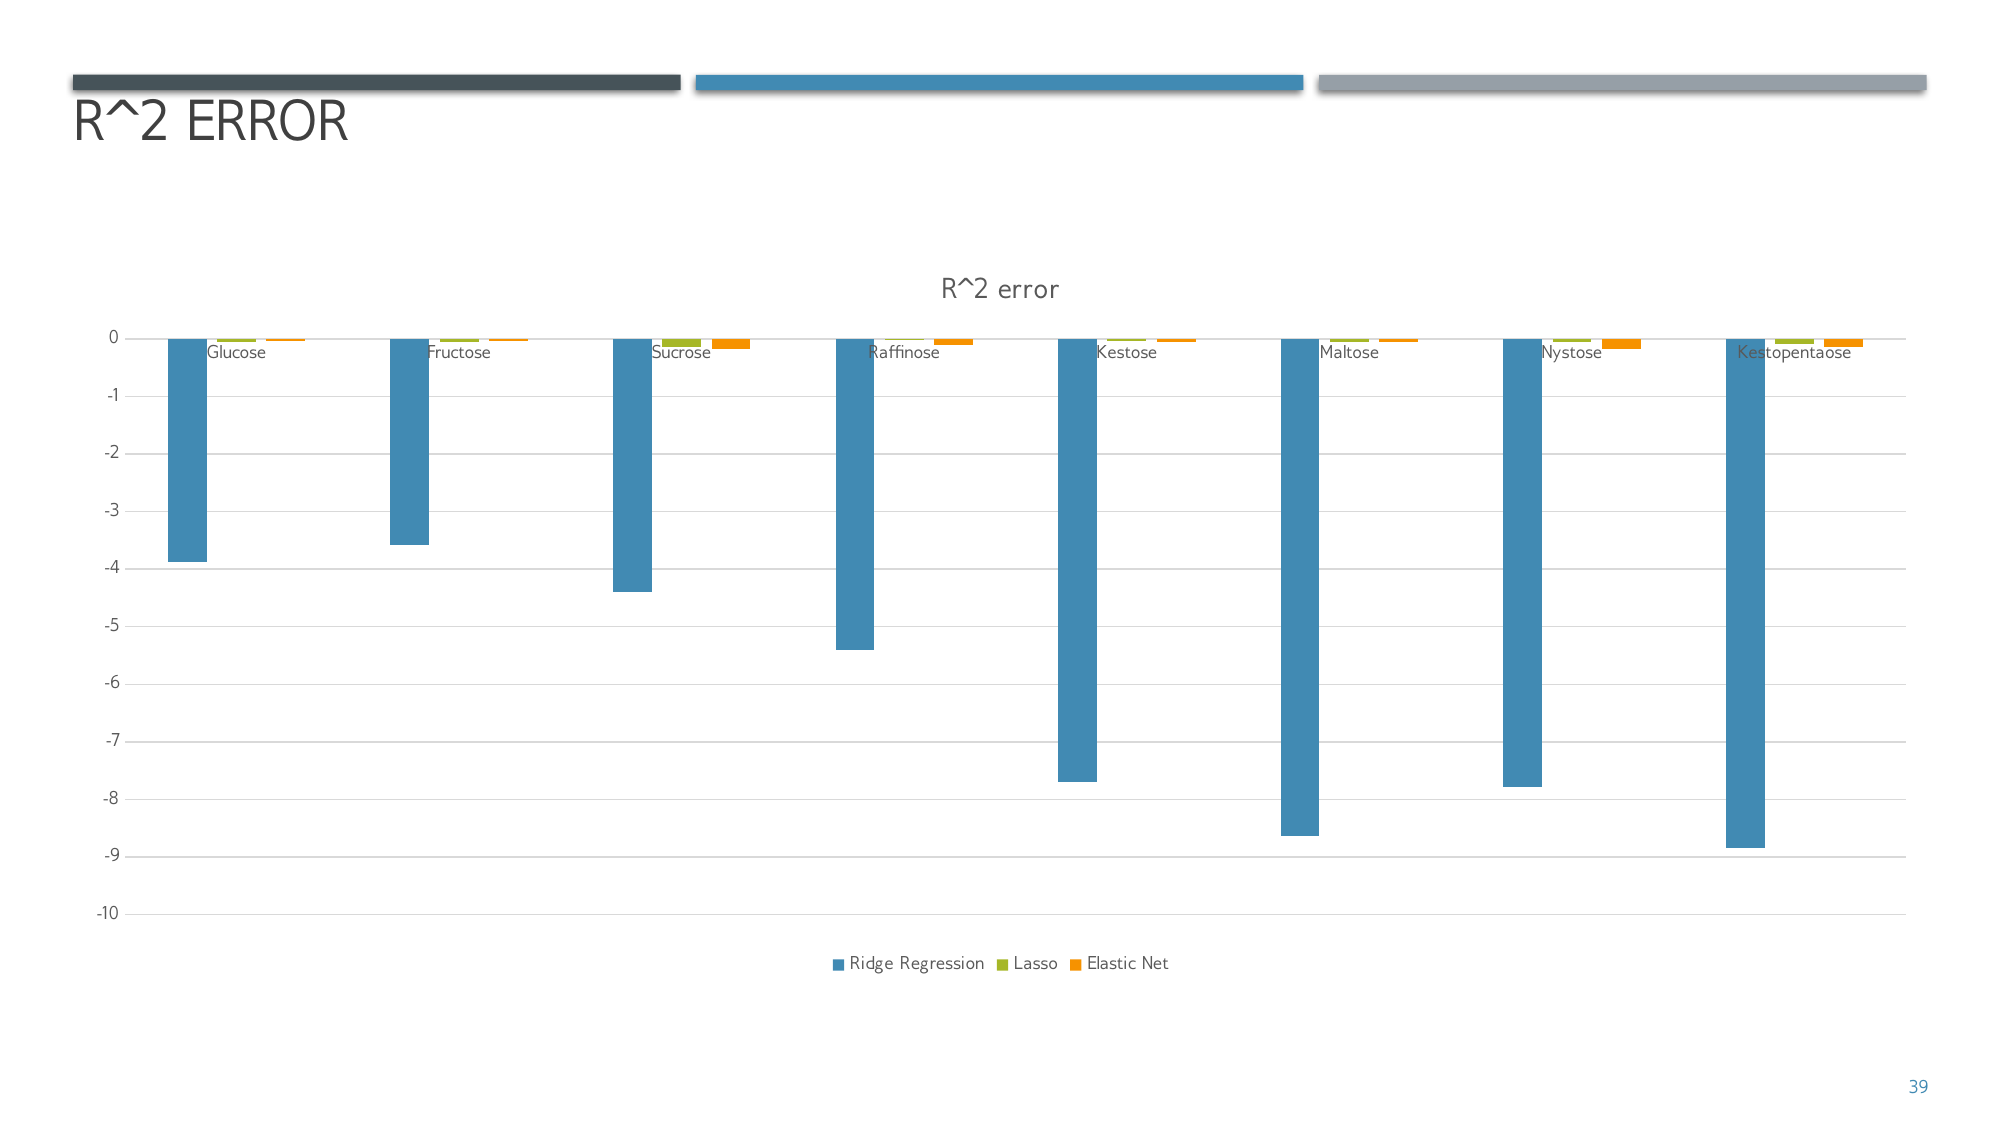

R^2 error

### Chart: R^2 error

| Category | Ridge Regression | Lasso | Elastic Net |
|---|---|---|---|
| Glucose | -3.88061 | -0.05337 | -0.03672 |
| Fructose | -3.58233 | -0.05339 | -0.04594 |
| Sucrose | -4.40465 | -0.15177 | -0.17048 |
| Raffinose | -5.39806 | -0.00836 | -0.10549 |
| Kestose | -7.69109 | -0.04797 | -0.06532 |
| Maltose | -8.63727 | -0.04968 | -0.05939 |
| Nystose | -7.77544 | -0.05749 | -0.17936 |
| Kestopentaose | -8.84136 | -0.09359 | -0.14356 |
39